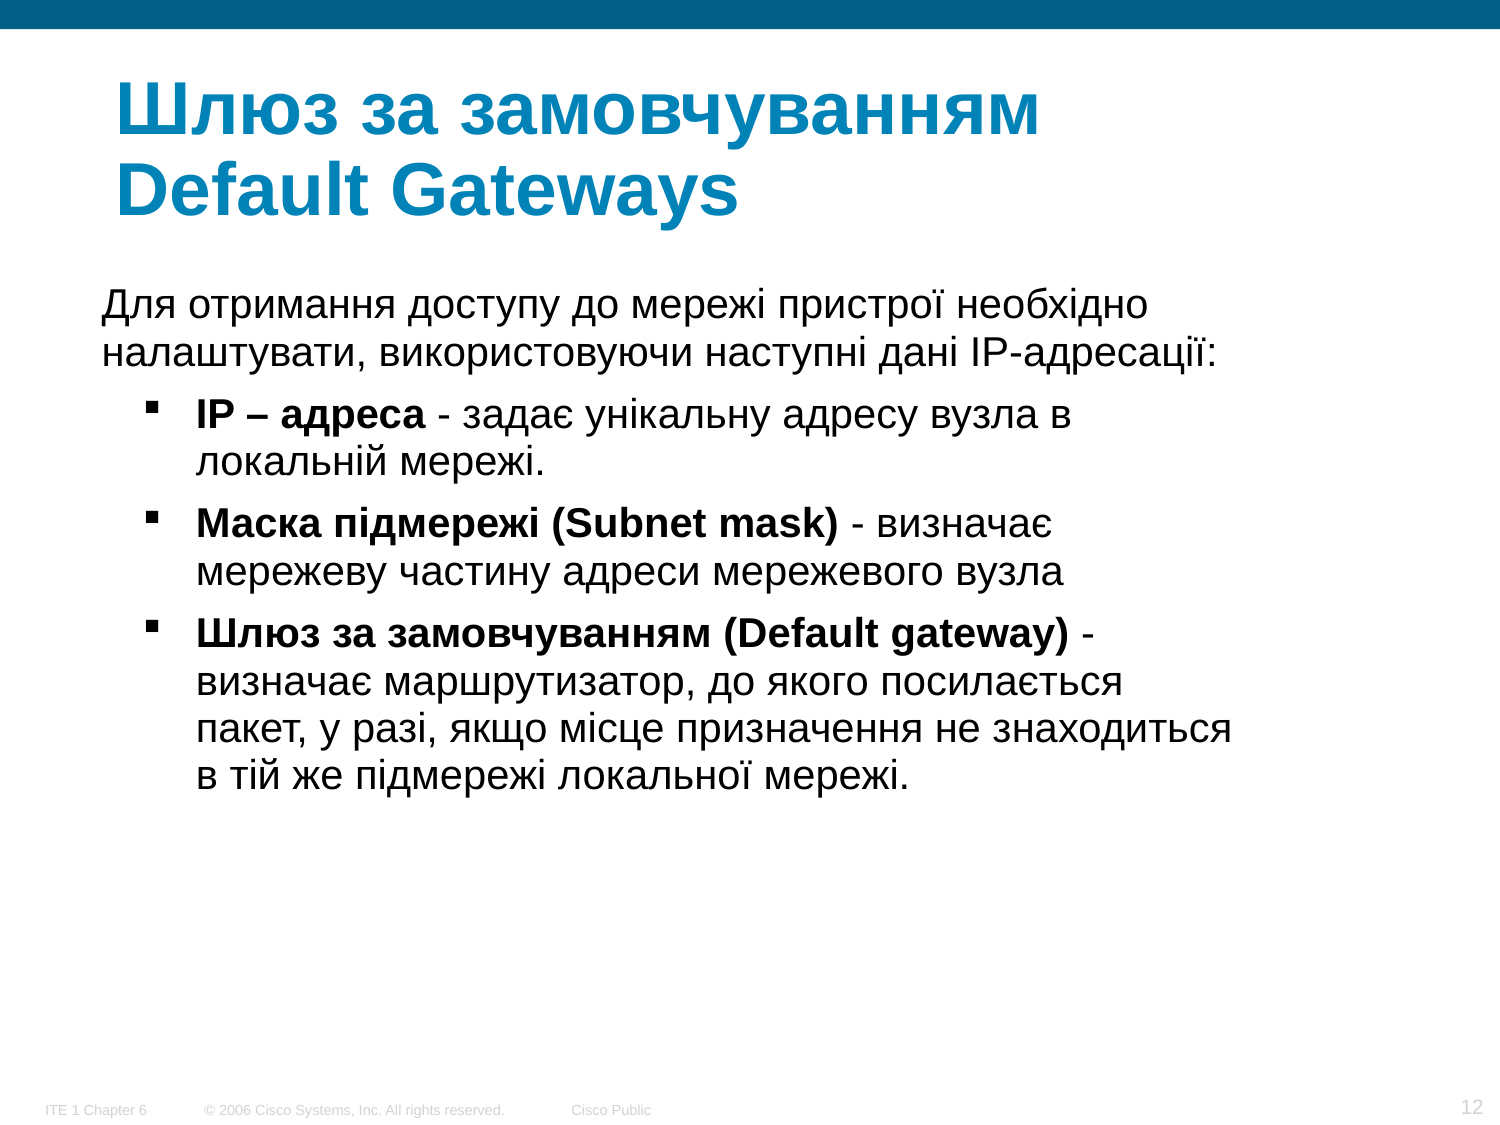

# Шлюз за замовчуванням Default Gateways
Для отримання доступу до мережі пристрої необхідно налаштувати, використовуючи наступні дані IP-адресації:
IP – адреса - задає унікальну адресу вузла в локальній мережі.
Маска підмережі (Subnet mask) - визначає мережеву частину адреси мережевого вузла
Шлюз за замовчуванням (Default gateway) - визначає маршрутизатор, до якого посилається пакет, у разі, якщо місце призначення не знаходиться в тій же підмережі локальної мережі.